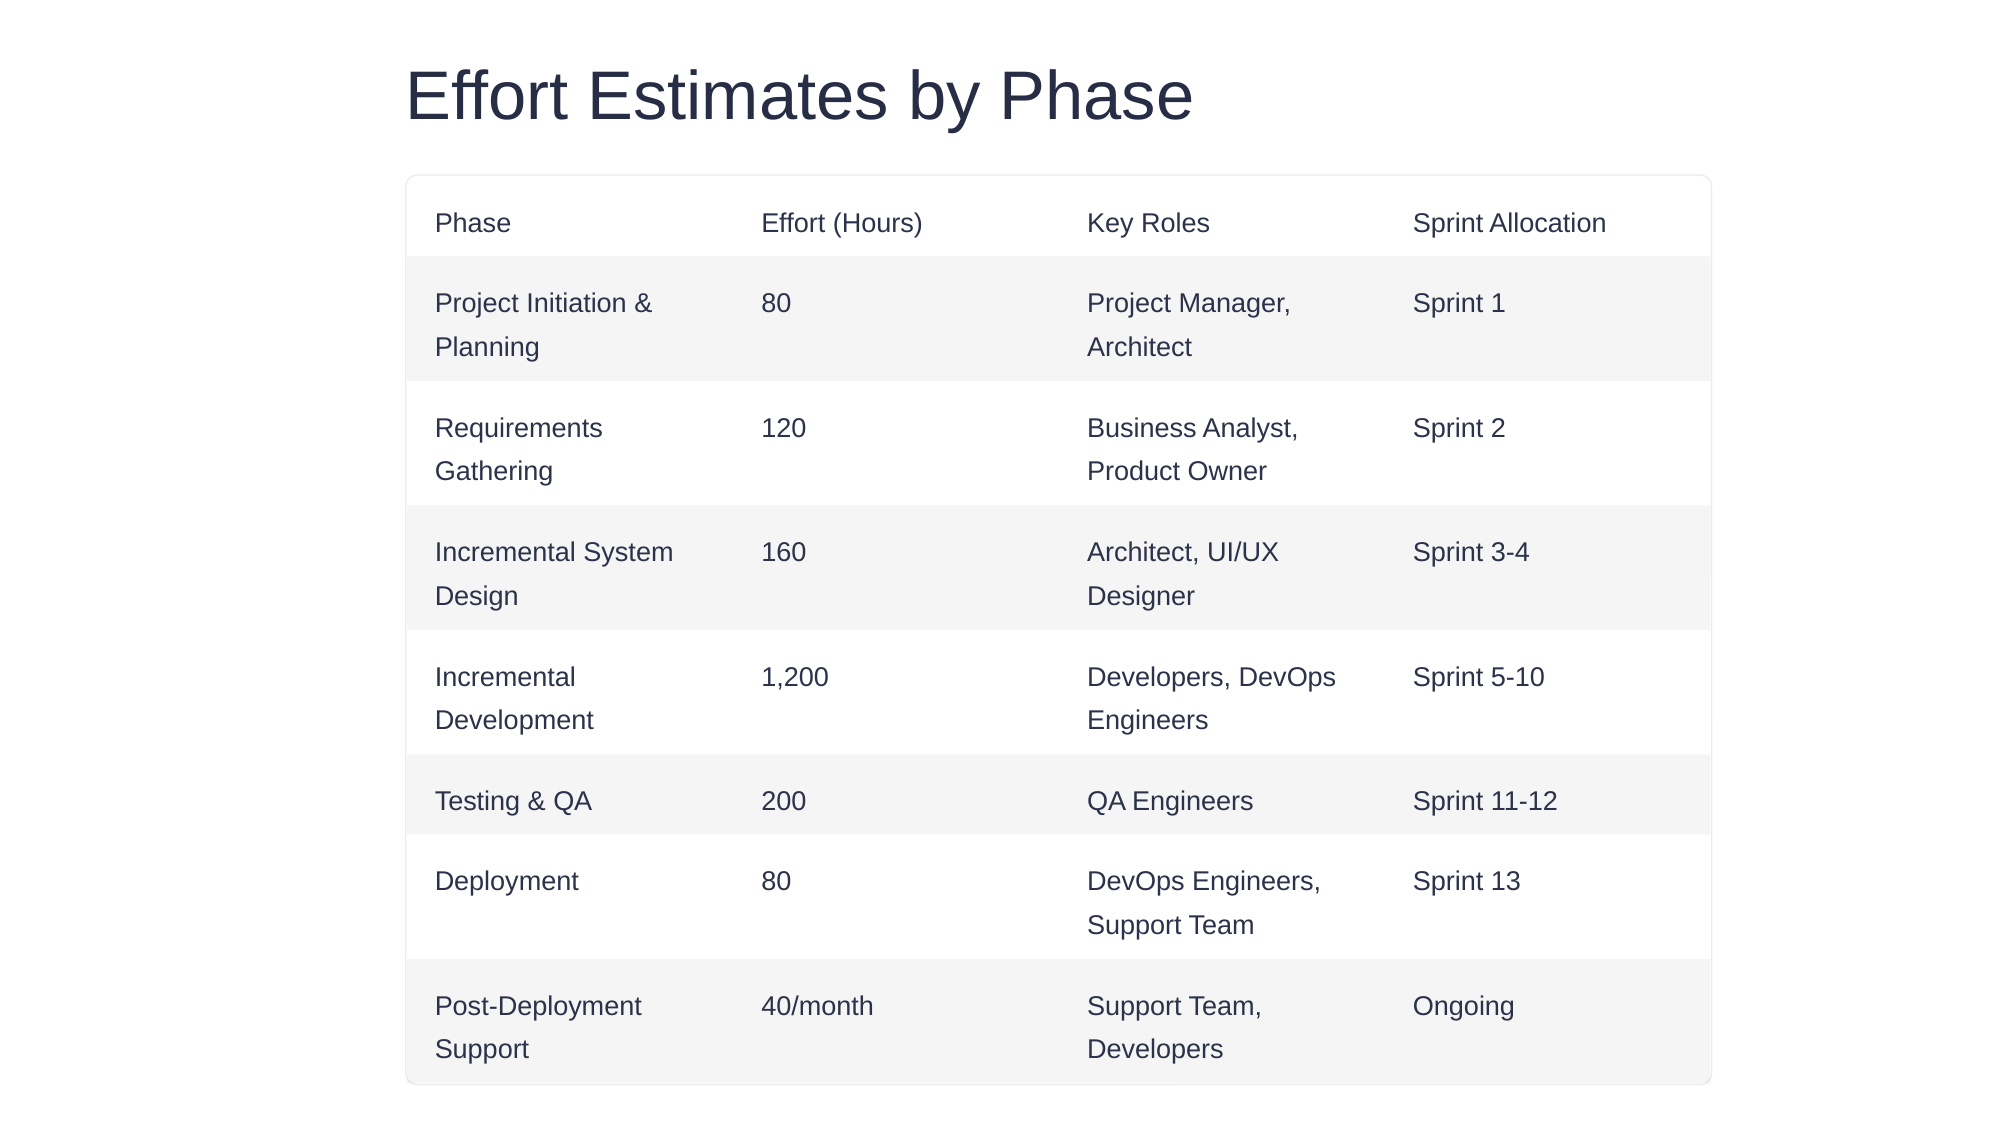

Effort Estimates by Phase

Phase
Effort (Hours)
Key Roles
Sprint Allocation

Project Initiation & Planning
80
Project Manager, Architect
Sprint 1

Requirements Gathering
120
Business Analyst, Product Owner
Sprint 2

Incremental System Design
160
Architect, UI/UX Designer
Sprint 3-4

Incremental Development
1,200
Developers, DevOps Engineers
Sprint 5-10

Testing & QA
200
QA Engineers
Sprint 11-12

Deployment
80
DevOps Engineers, Support Team
Sprint 13

Post-Deployment Support
40/month
Support Team, Developers
Ongoing